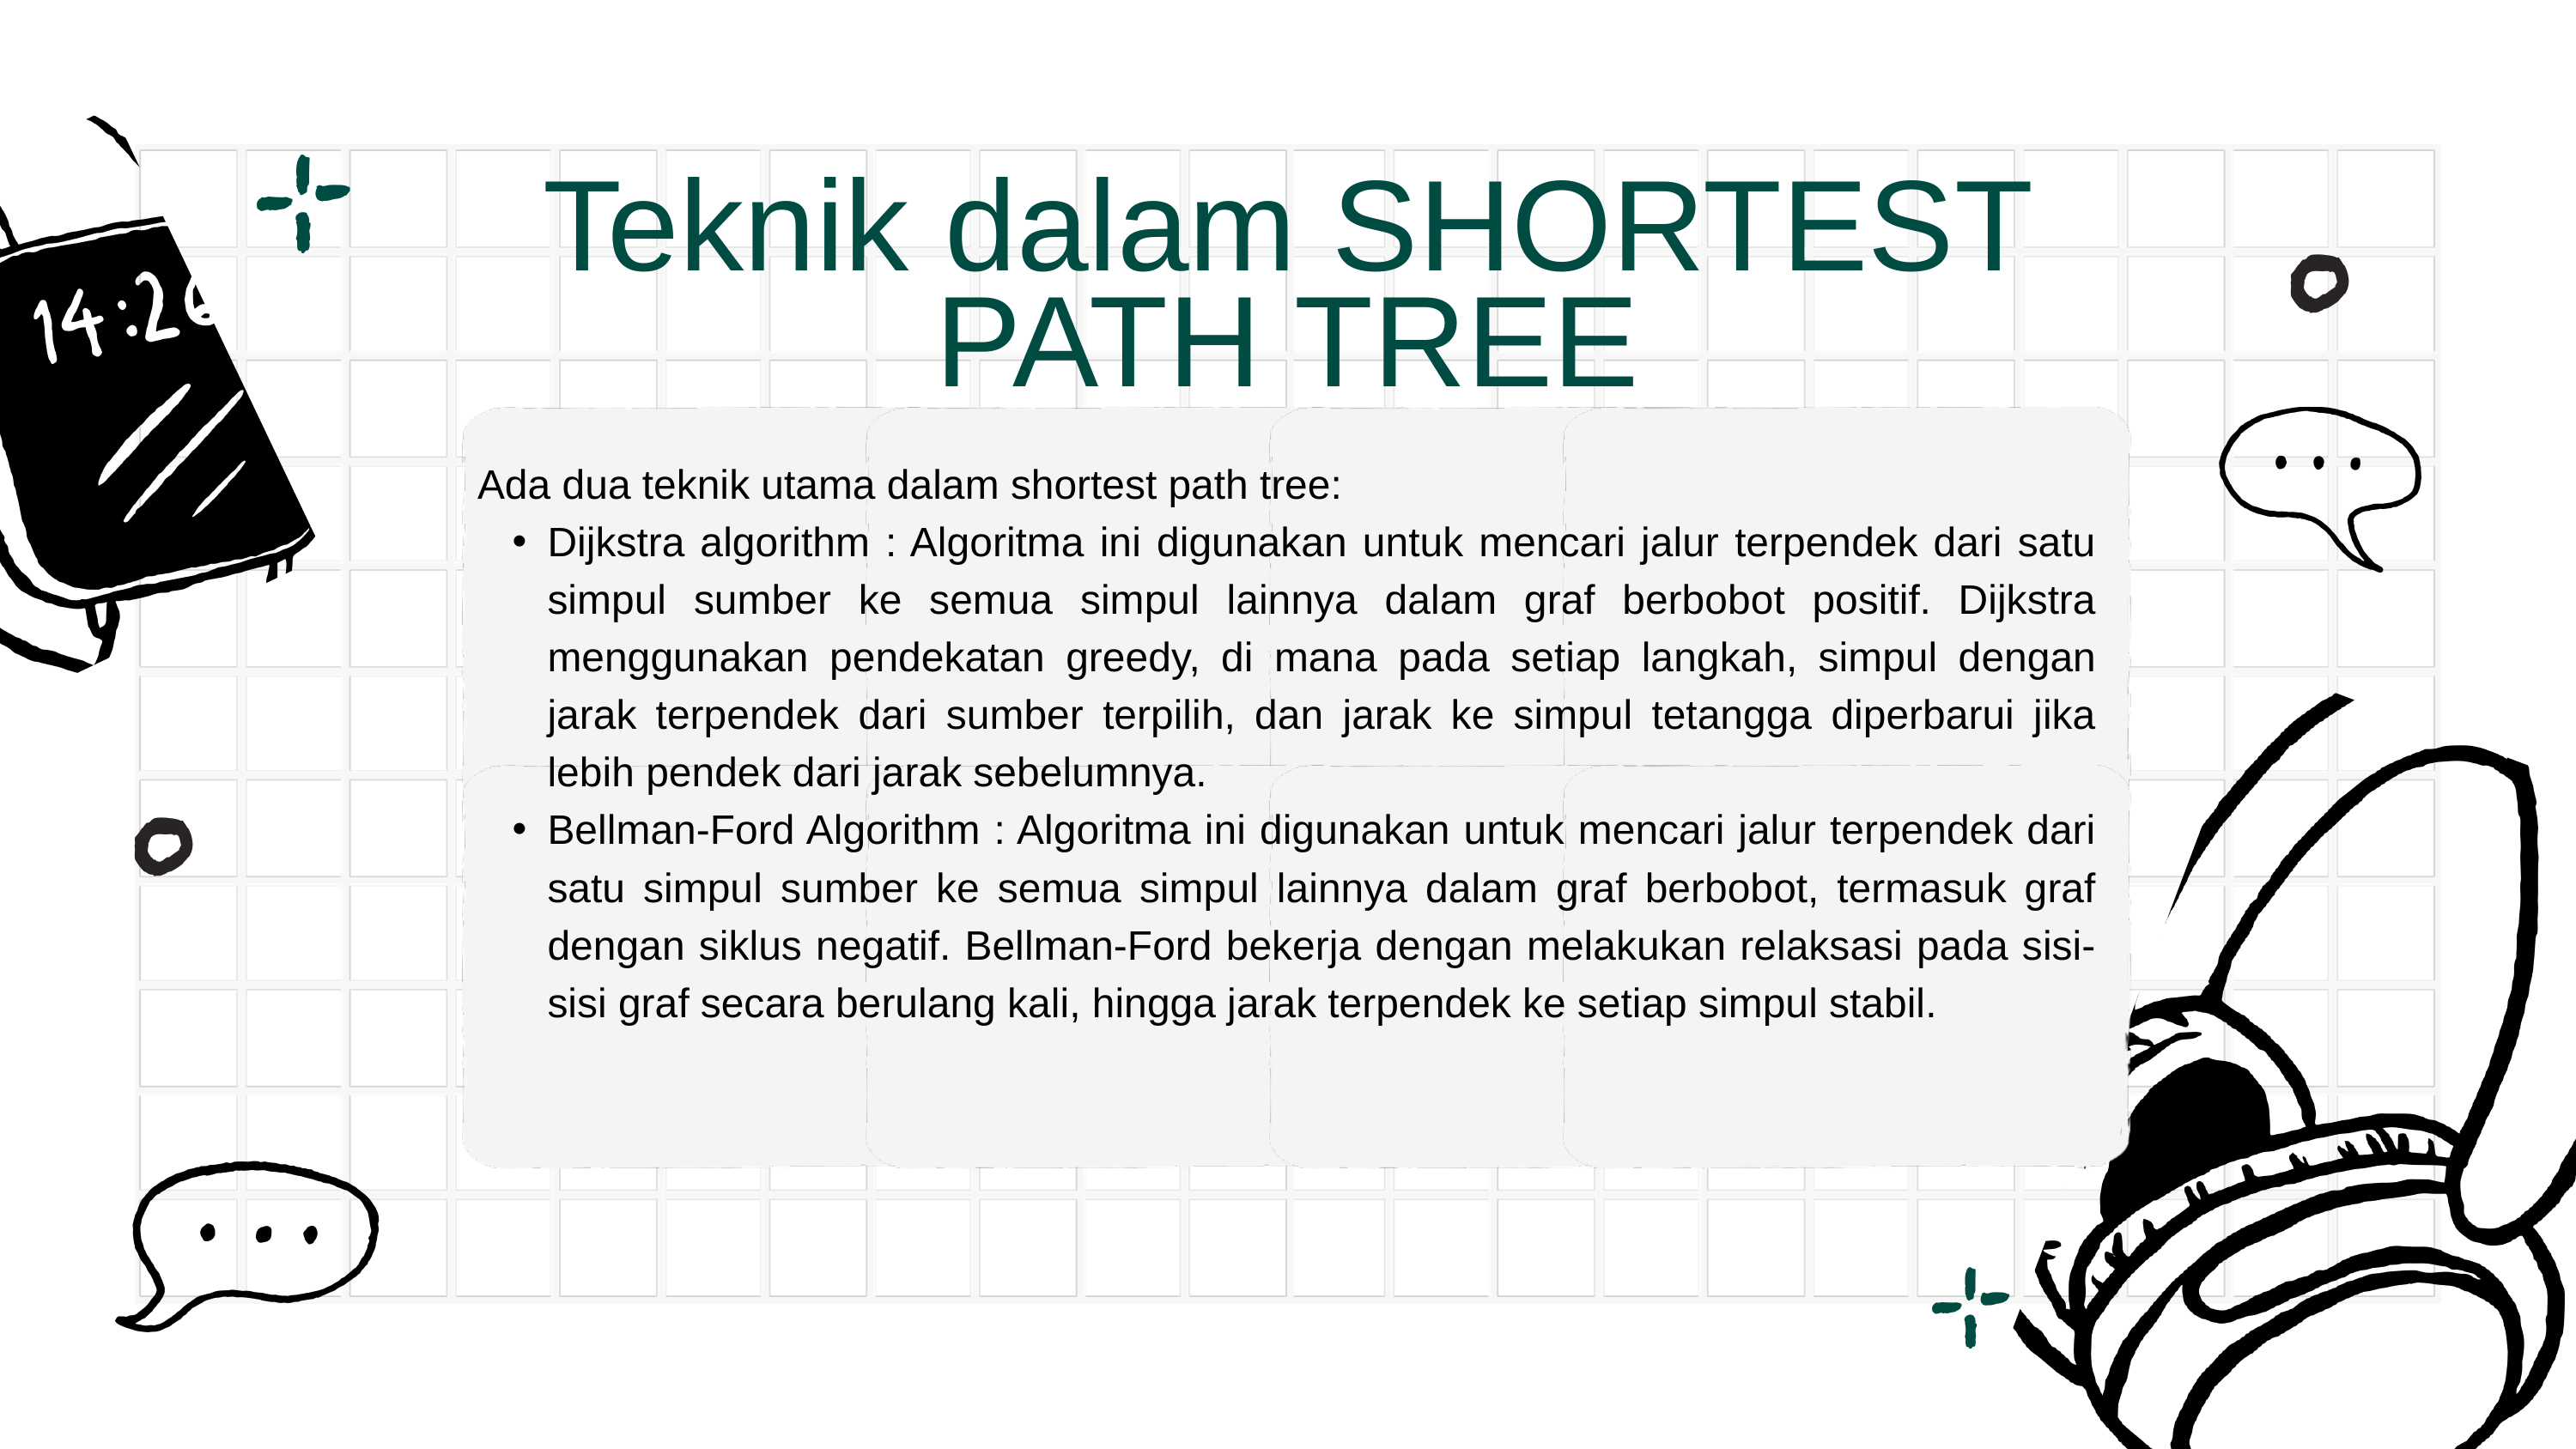

Teknik dalam SHORTEST PATH TREE

Ada dua teknik utama dalam shortest path tree:
Dijkstra algorithm : Algoritma ini digunakan untuk mencari jalur terpendek dari satu simpul sumber ke semua simpul lainnya dalam graf berbobot positif. Dijkstra menggunakan pendekatan greedy, di mana pada setiap langkah, simpul dengan jarak terpendek dari sumber terpilih, dan jarak ke simpul tetangga diperbarui jika lebih pendek dari jarak sebelumnya.
Bellman-Ford Algorithm : Algoritma ini digunakan untuk mencari jalur terpendek dari satu simpul sumber ke semua simpul lainnya dalam graf berbobot, termasuk graf dengan siklus negatif. Bellman-Ford bekerja dengan melakukan relaksasi pada sisi-sisi graf secara berulang kali, hingga jarak terpendek ke setiap simpul stabil.